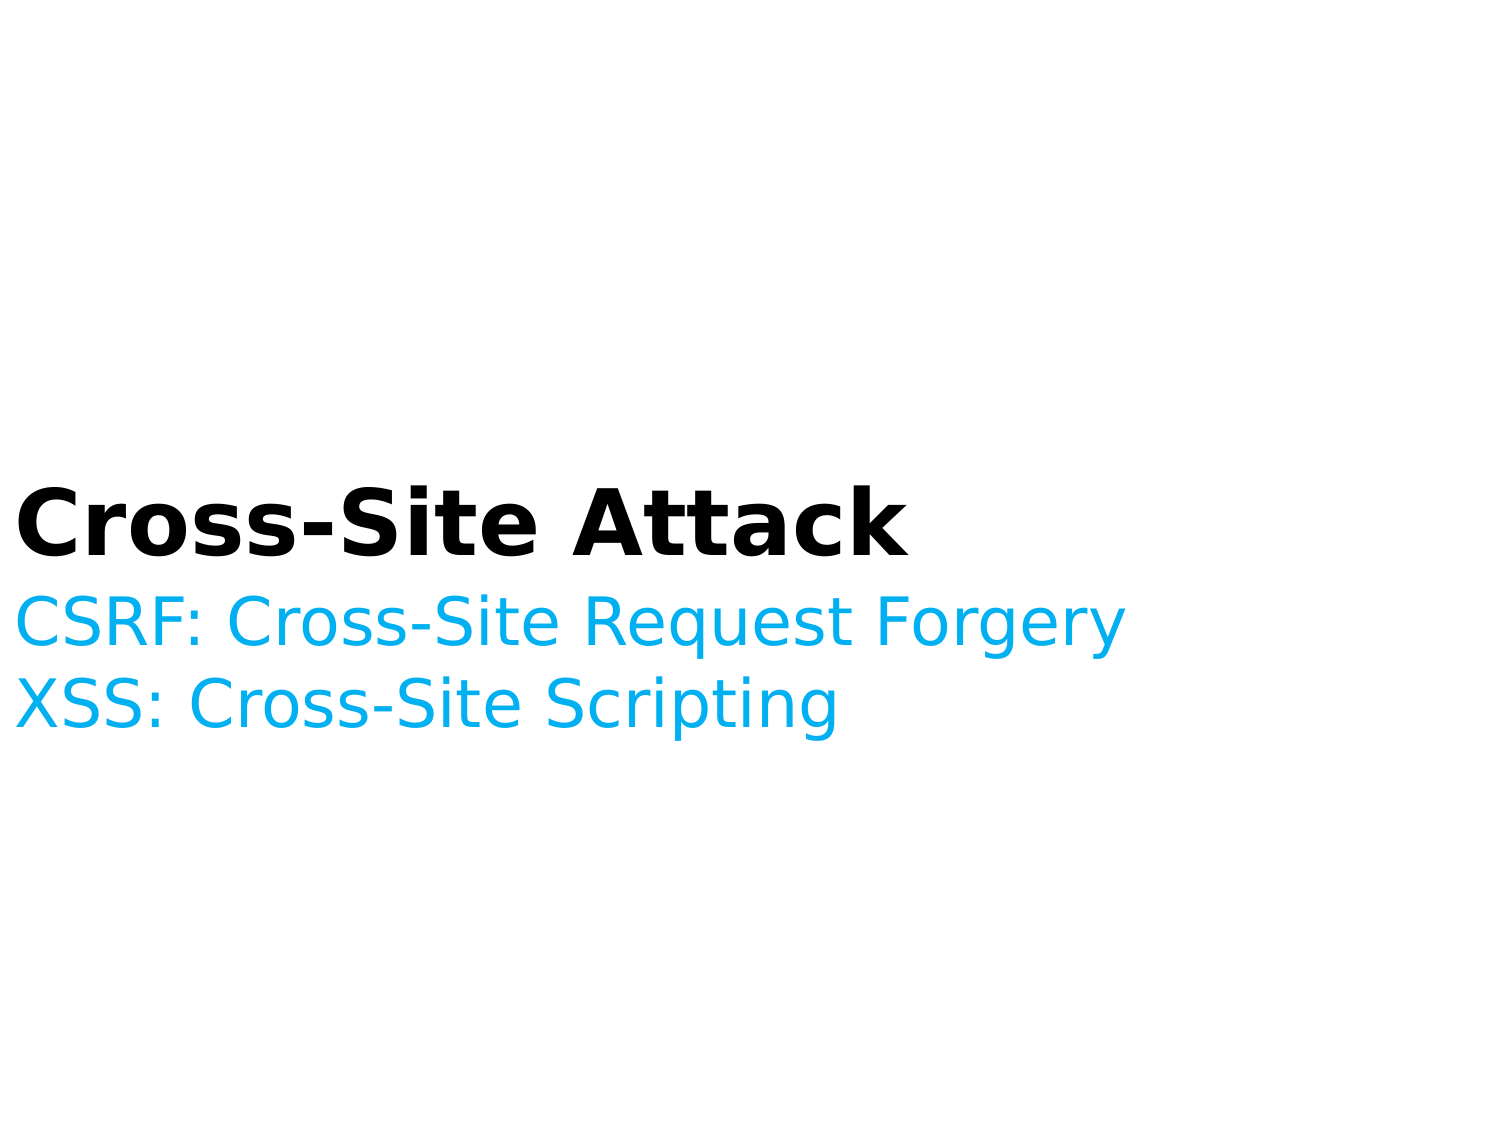

Cross-Site Attack
CSRF: Cross-Site Request Forgery
XSS: Cross-Site Scripting